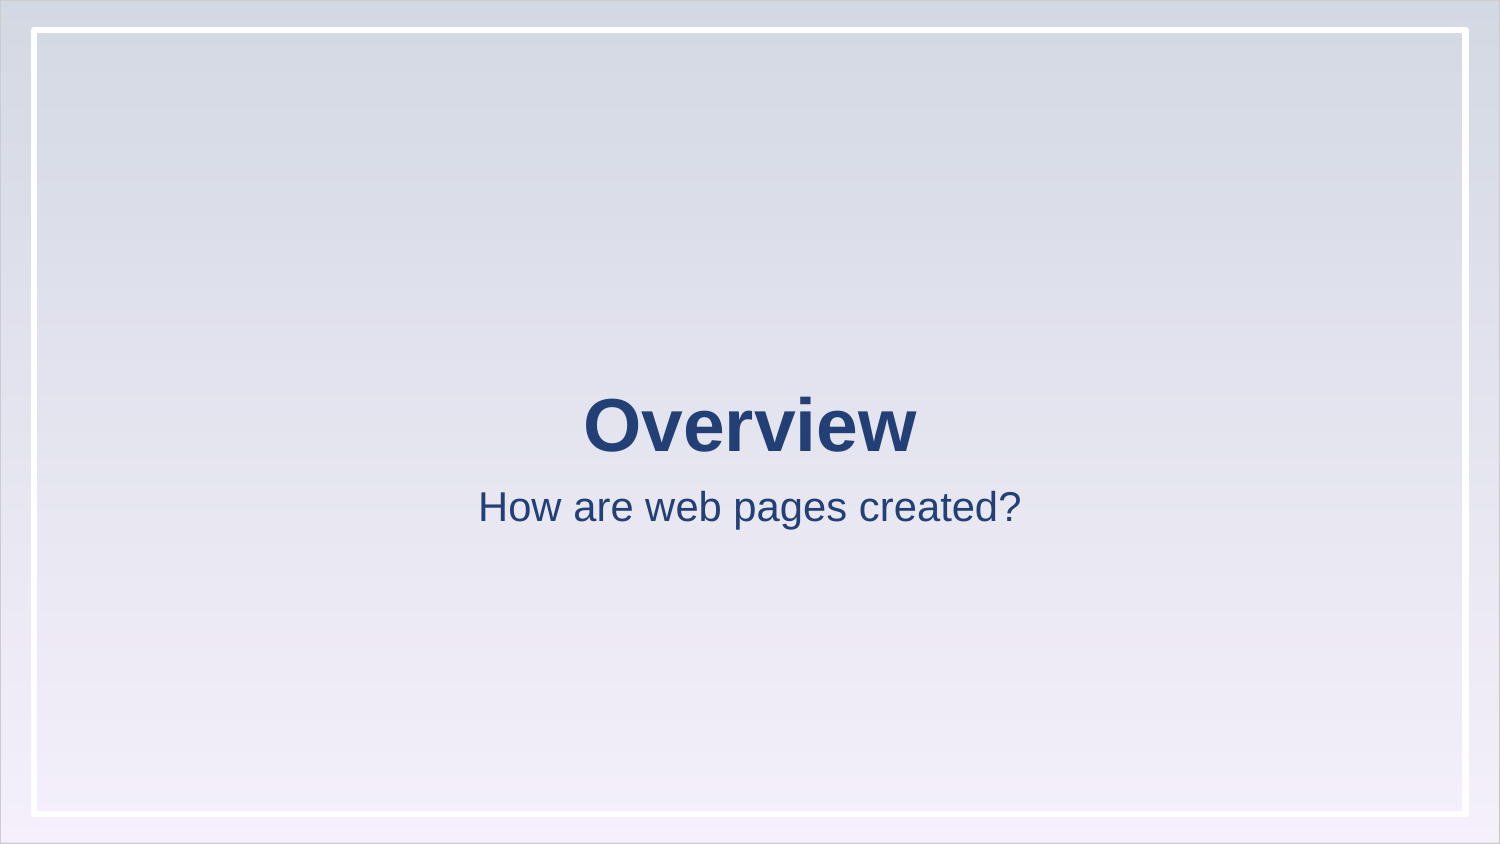

# Overview
How are web pages created?